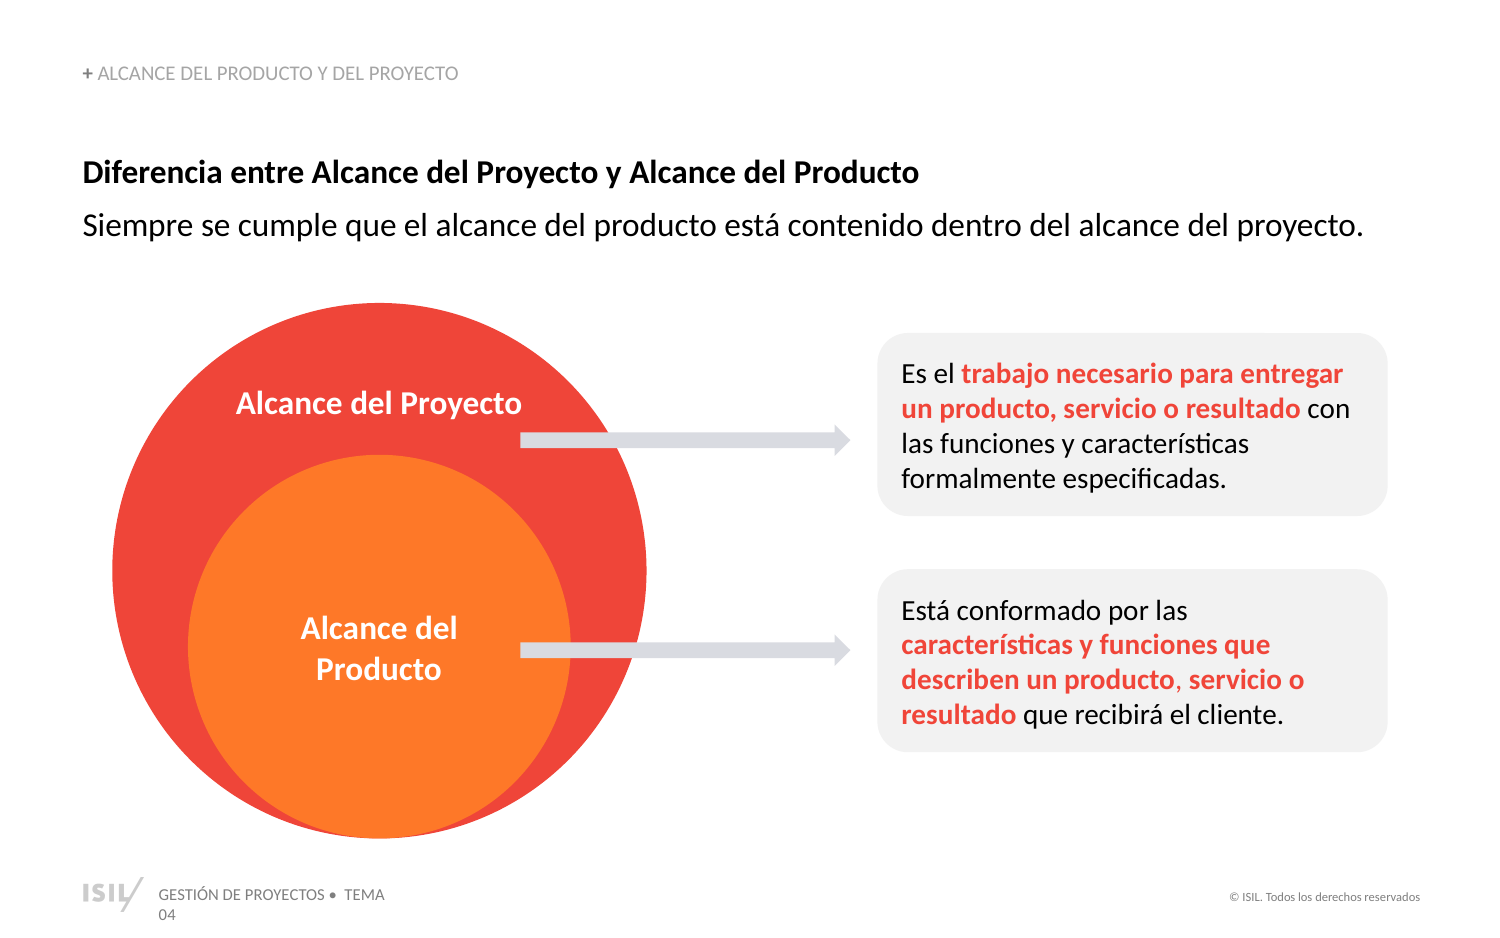

+ ALCANCE DEL PRODUCTO Y DEL PROYECTO
Diferencia entre Alcance del Proyecto y Alcance del Producto
Siempre se cumple que el alcance del producto está contenido dentro del alcance del proyecto.
Alcance del Proyecto
Es el trabajo necesario para entregar un producto, servicio o resultado con las funciones y características formalmente especificadas.

Alcance del Producto
Está conformado por las características y funciones que describen un producto, servicio o resultado que recibirá el cliente.